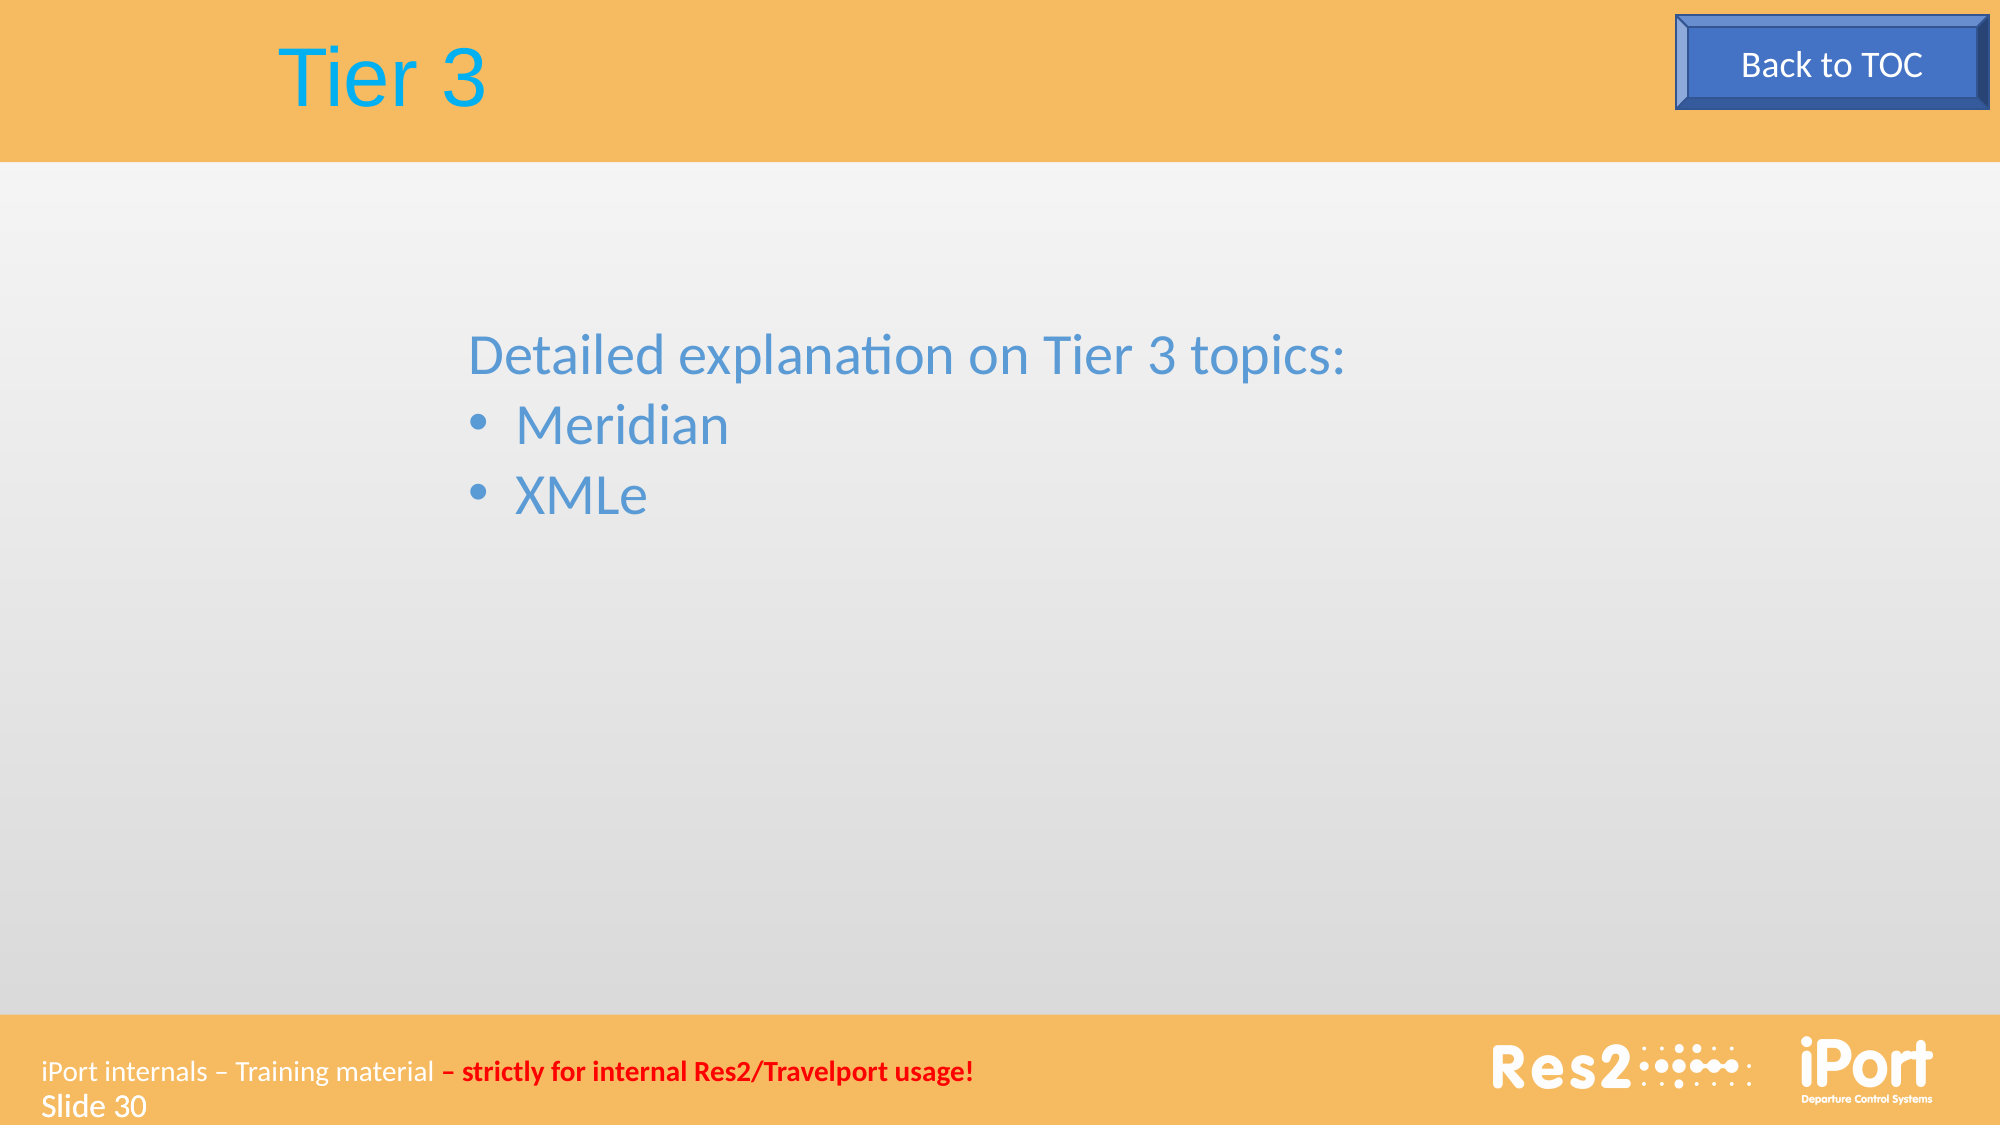

Tier 3
Back to TOC
Detailed explanation on Tier 3 topics:
Meridian
XMLe
Slide 30